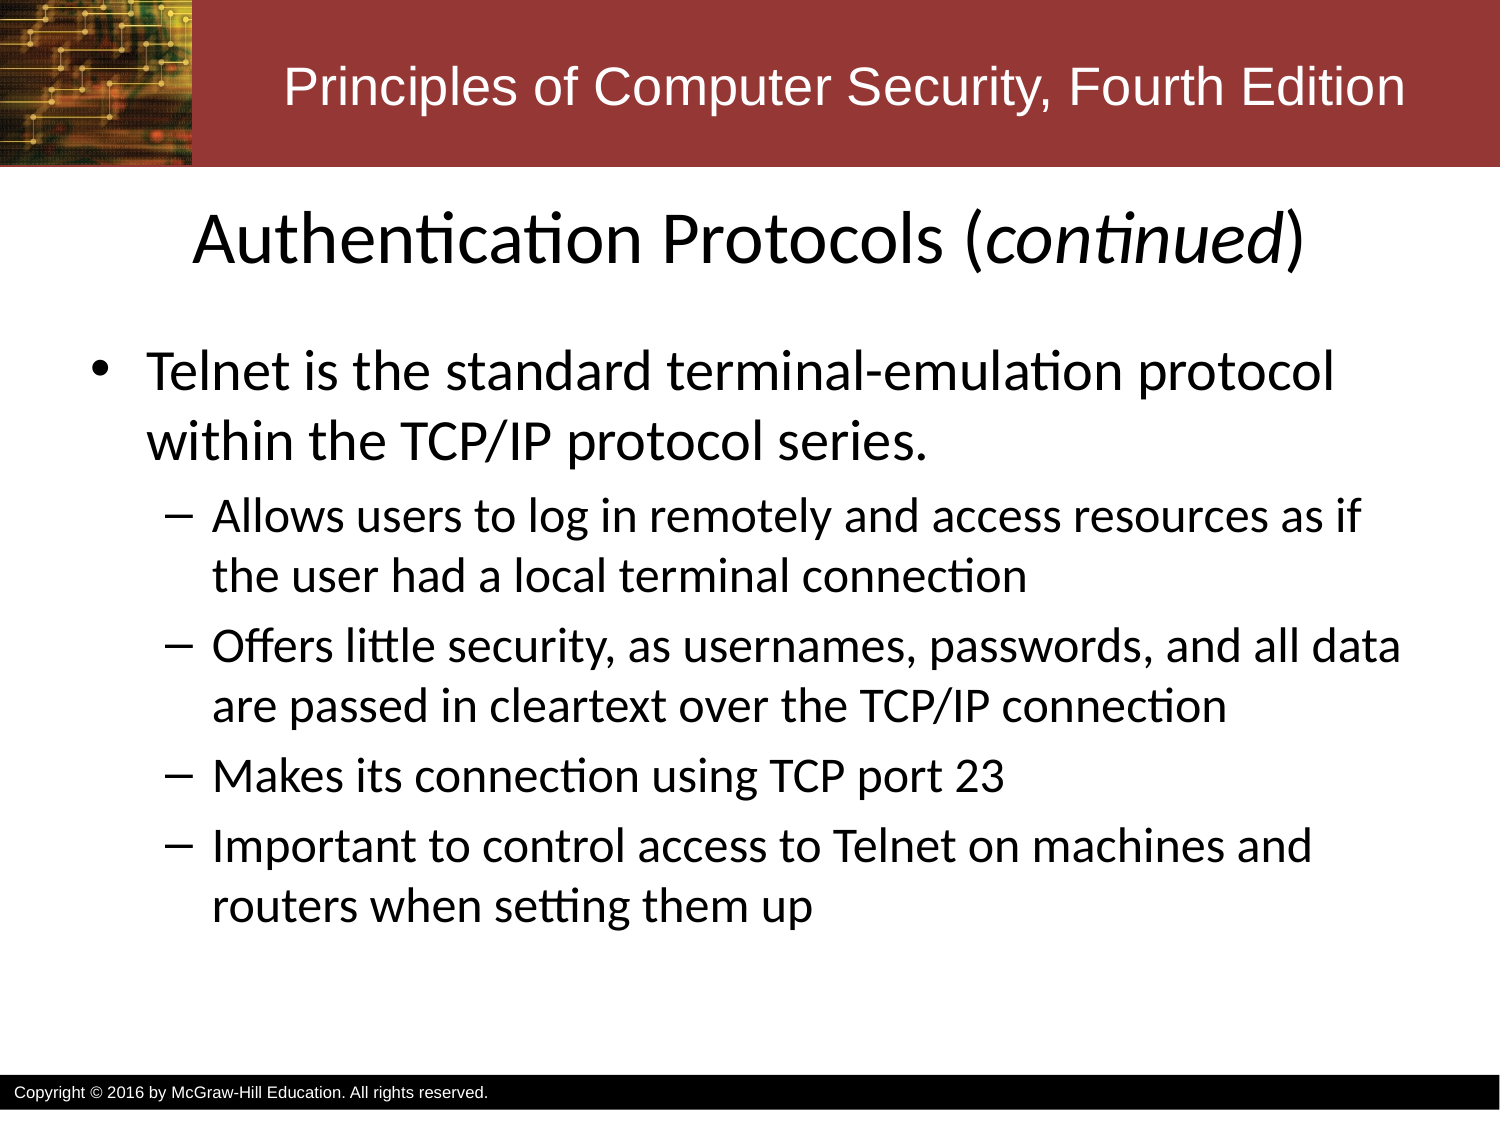

# Authentication Protocols (continued)
Telnet is the standard terminal-emulation protocol within the TCP/IP protocol series.
Allows users to log in remotely and access resources as if the user had a local terminal connection
Offers little security, as usernames, passwords, and all data are passed in cleartext over the TCP/IP connection
Makes its connection using TCP port 23
Important to control access to Telnet on machines and routers when setting them up